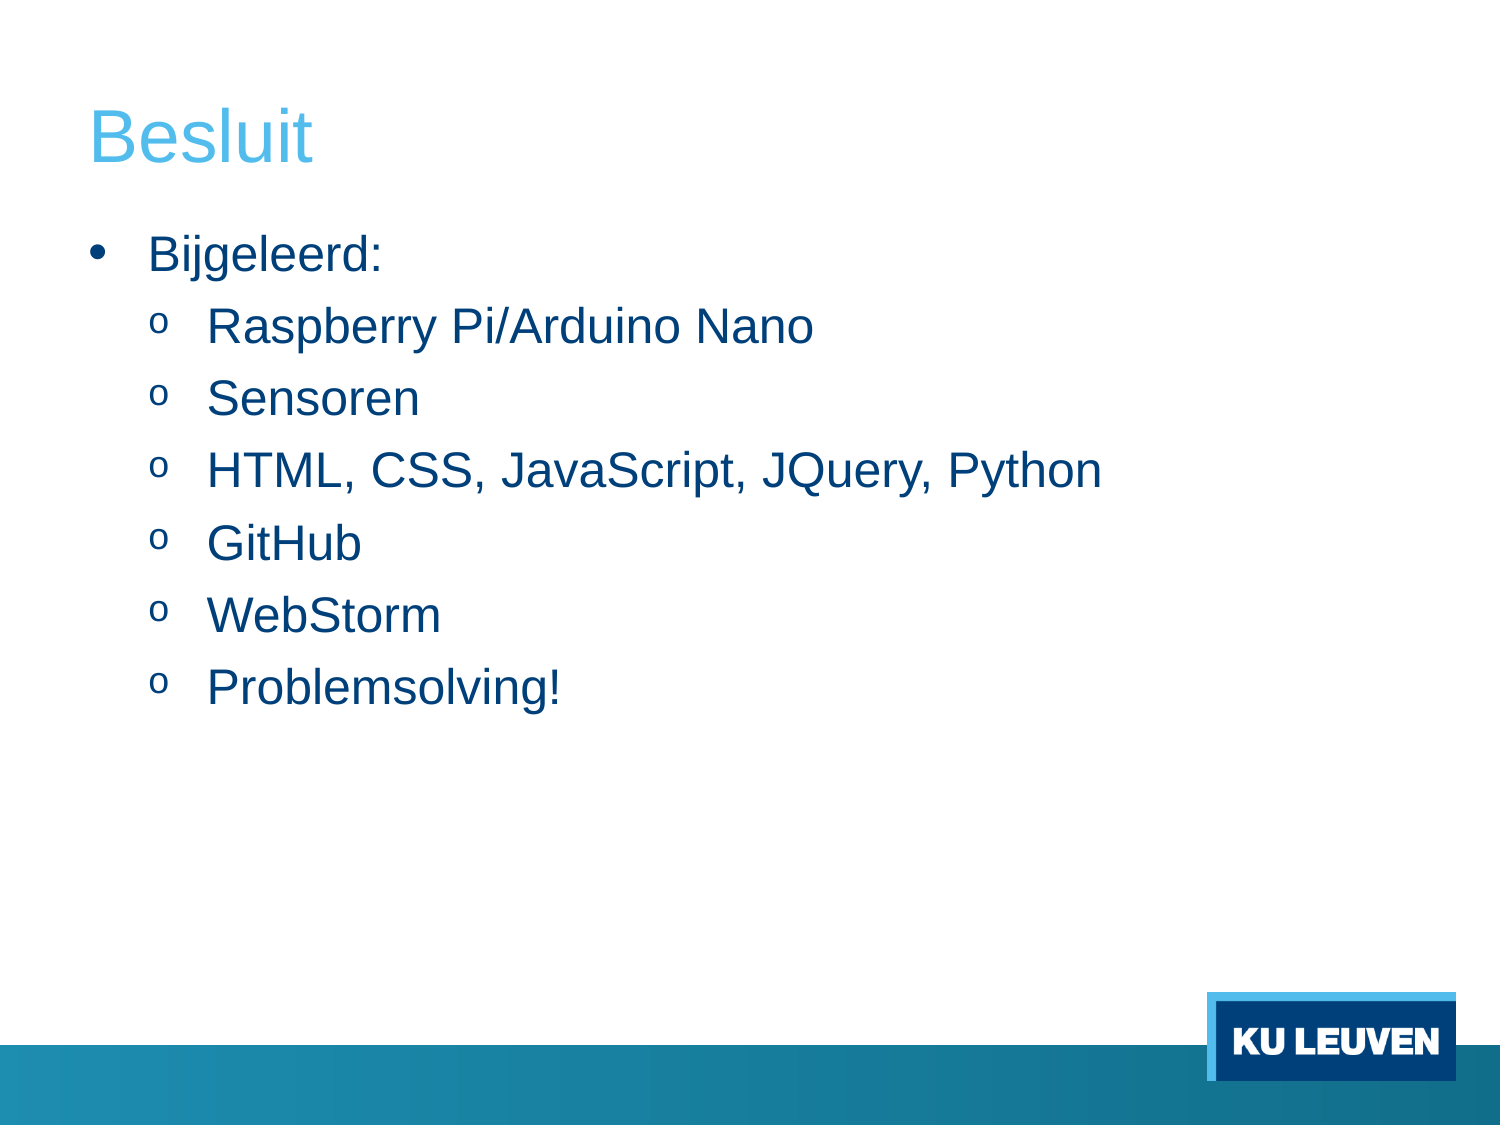

# Besluit
Bijgeleerd:
Raspberry Pi/Arduino Nano
Sensoren
HTML, CSS, JavaScript, JQuery, Python
GitHub
WebStorm
Problemsolving!